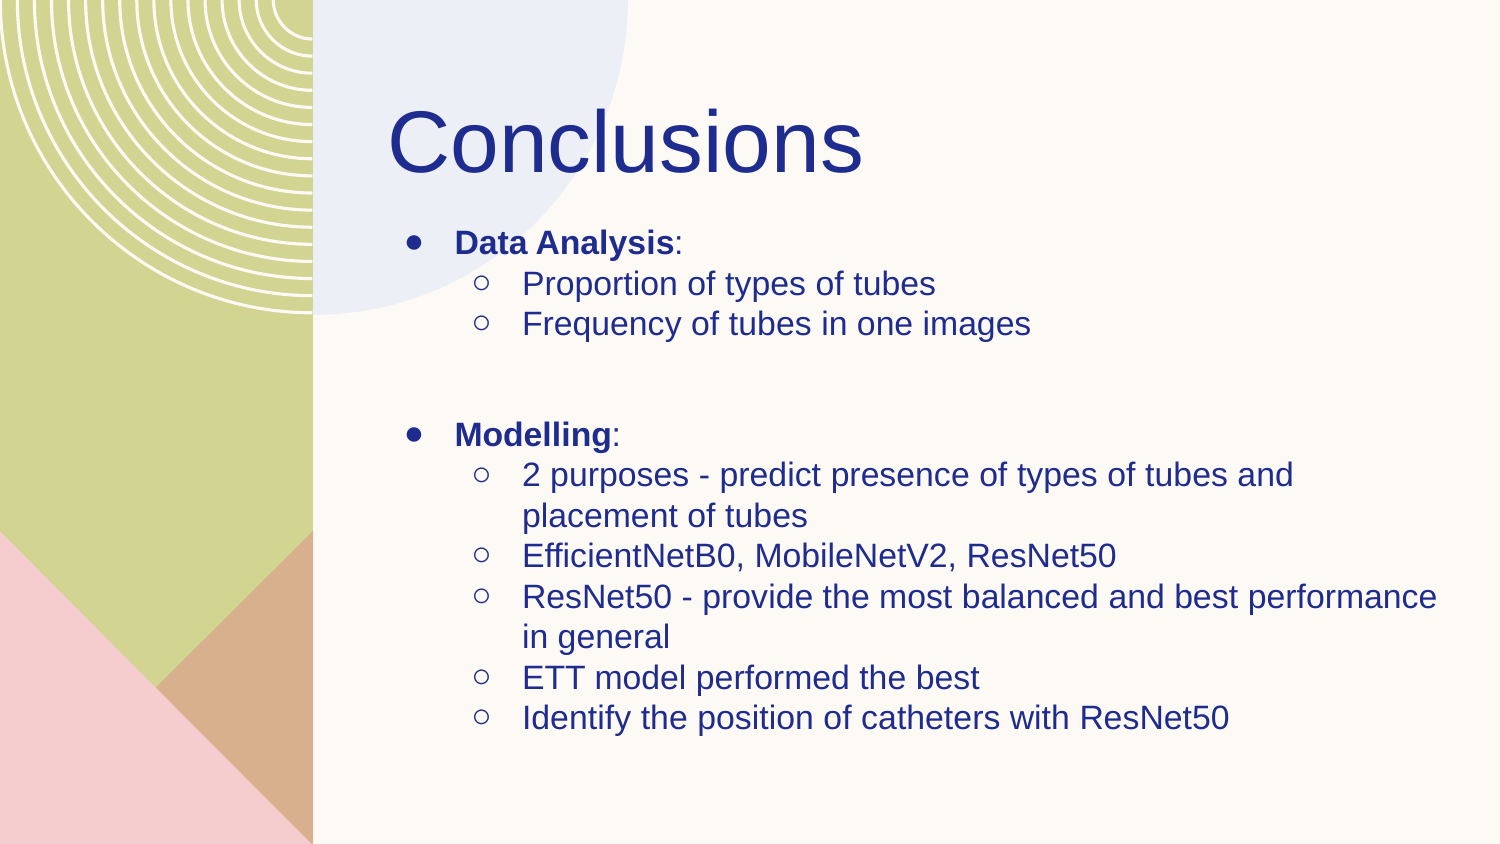

# Conclusions
Data Analysis:
Proportion of types of tubes
Frequency of tubes in one images

Modelling:
2 purposes - predict presence of types of tubes and placement of tubes
EfficientNetB0, MobileNetV2, ResNet50
ResNet50 - provide the most balanced and best performance in general
ETT model performed the best
Identify the position of catheters with ResNet50